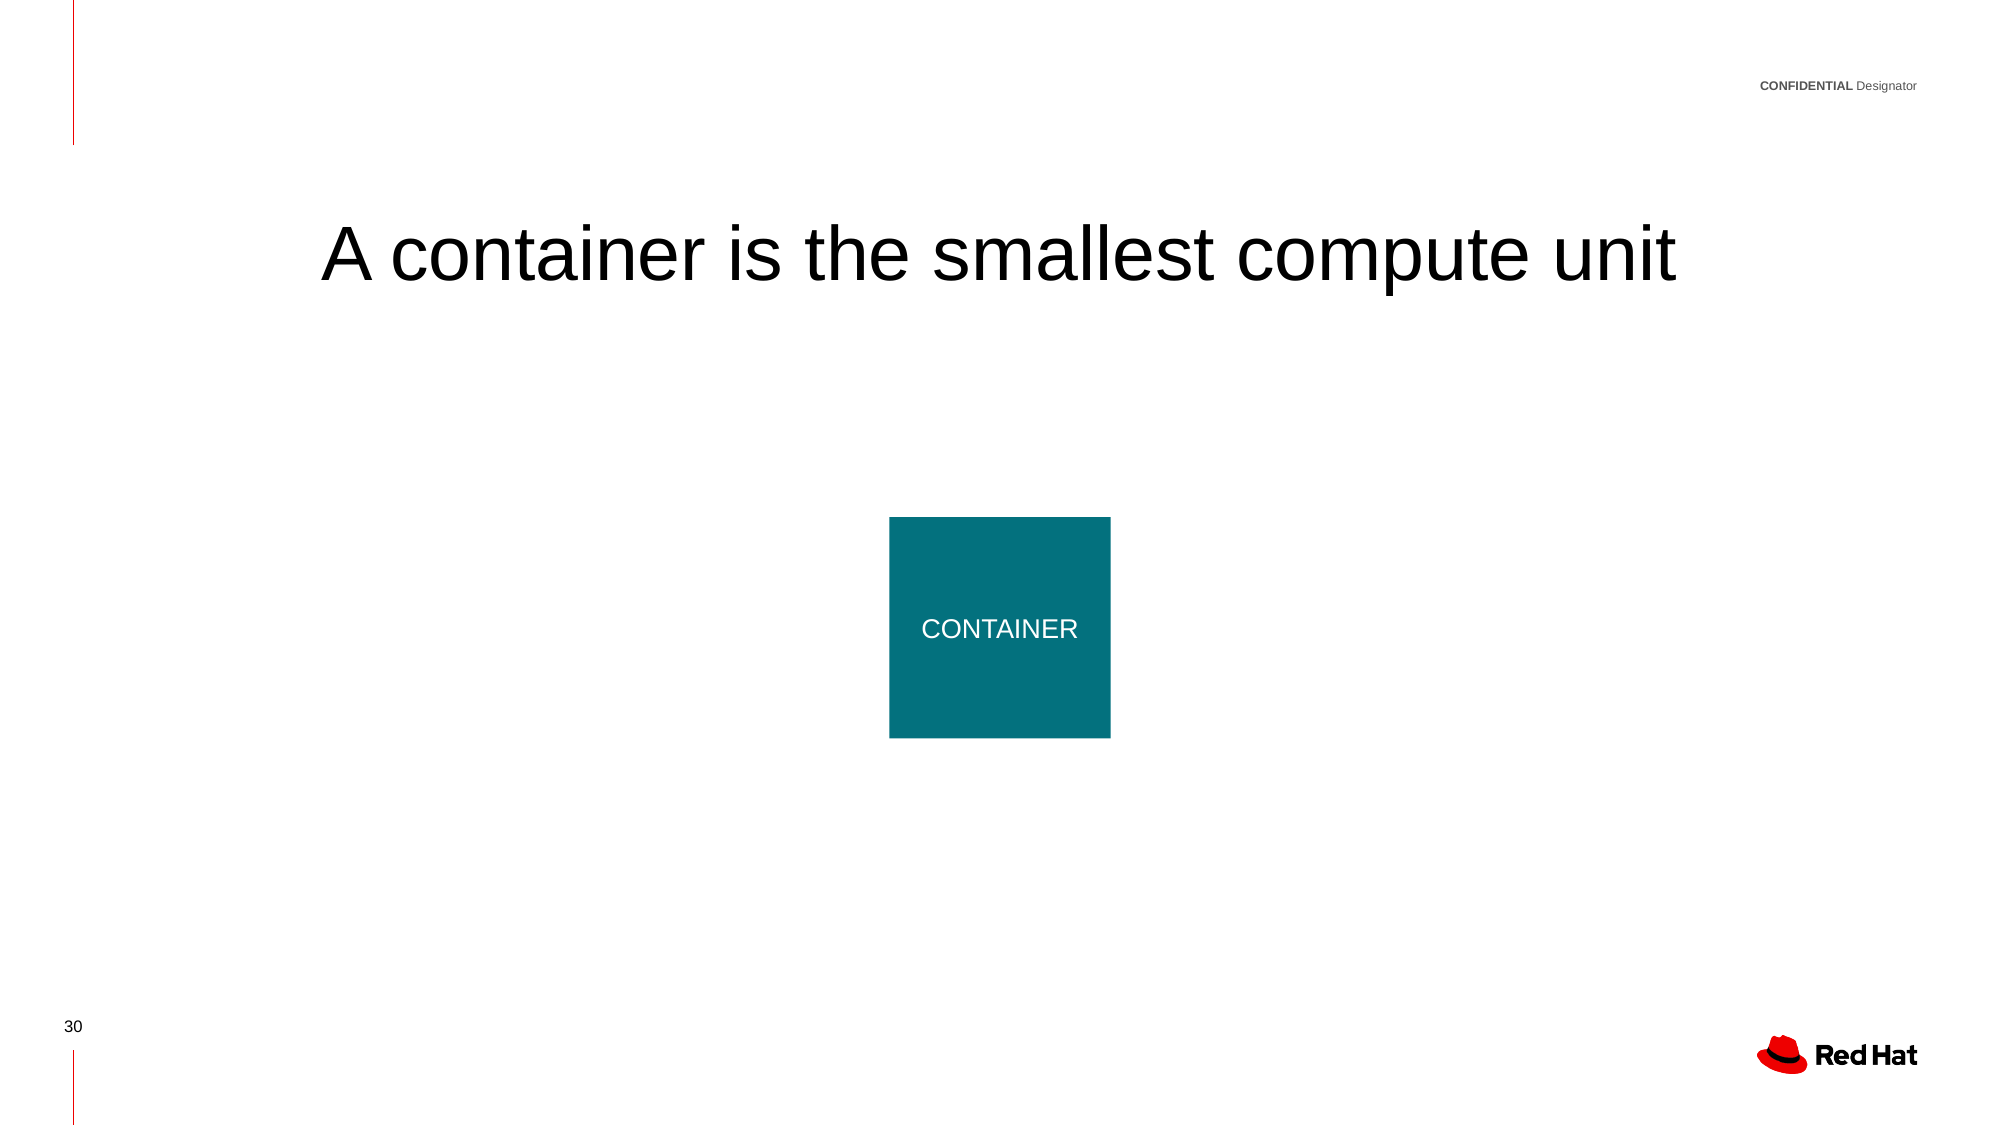

A container is the smallest compute unit
CONTAINER

30